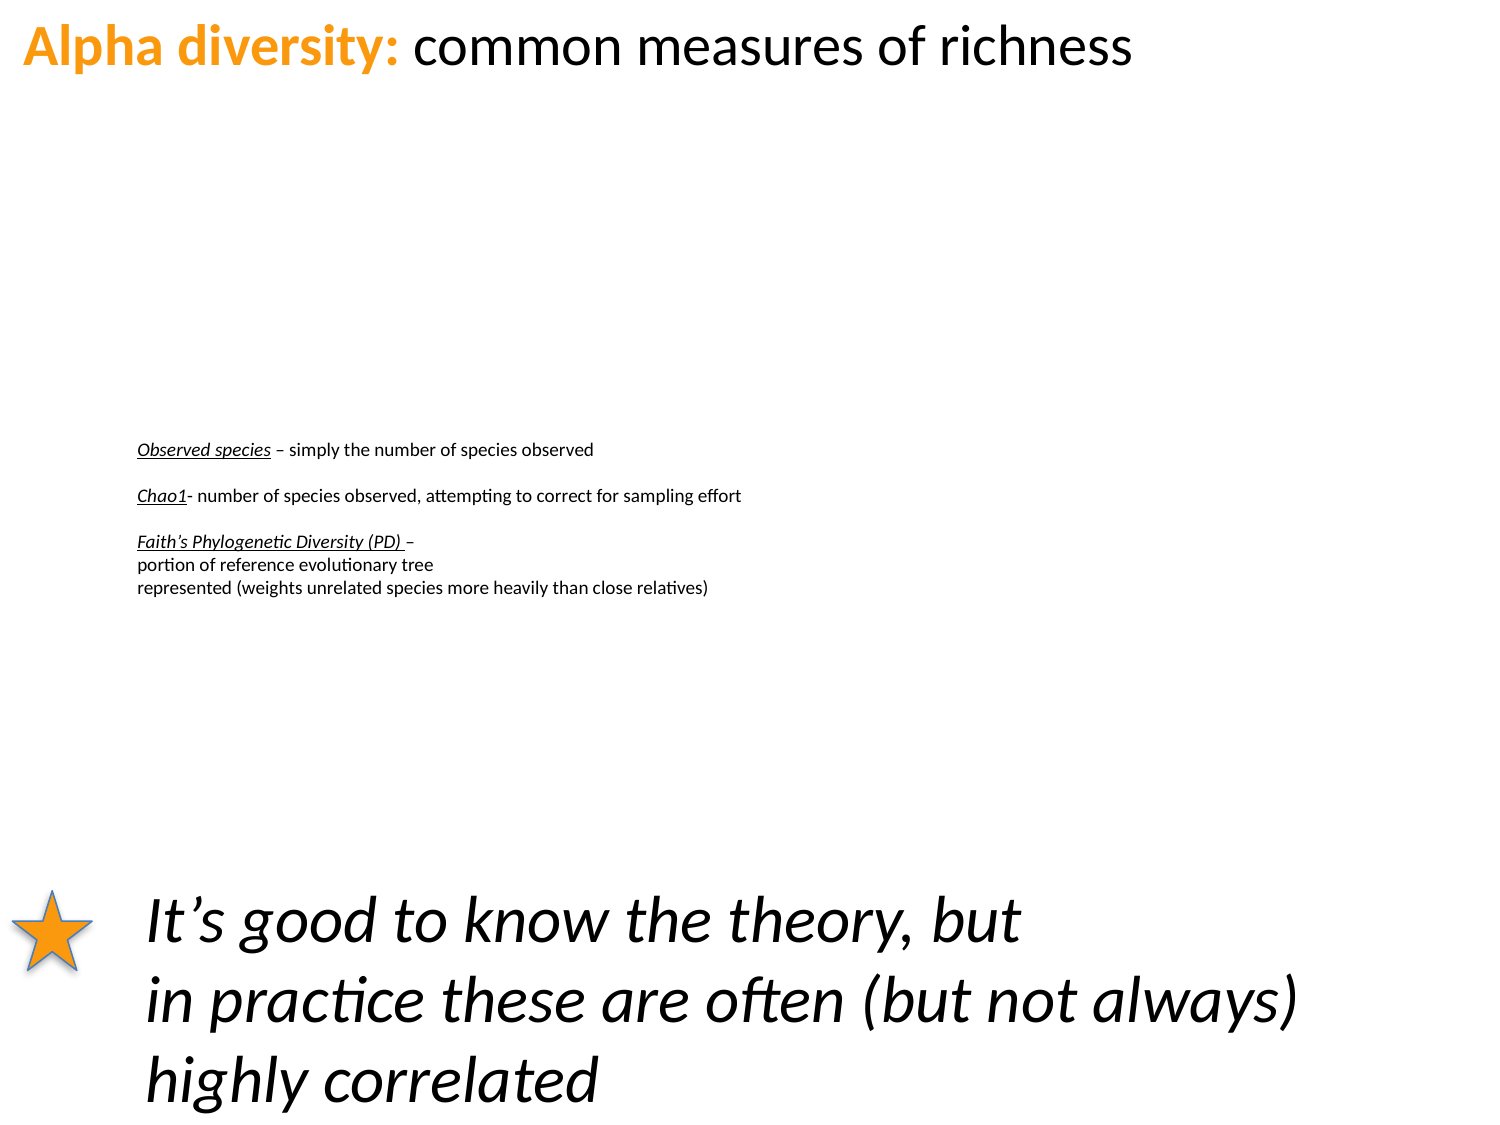

Alpha diversity: common measures of richness
# Observed species – simply the number of species observed Chao1- number of species observed, attempting to correct for sampling effort Faith’s Phylogenetic Diversity (PD) – portion of reference evolutionary tree represented (weights unrelated species more heavily than close relatives)
It’s good to know the theory, but
in practice these are often (but not always)
highly correlated